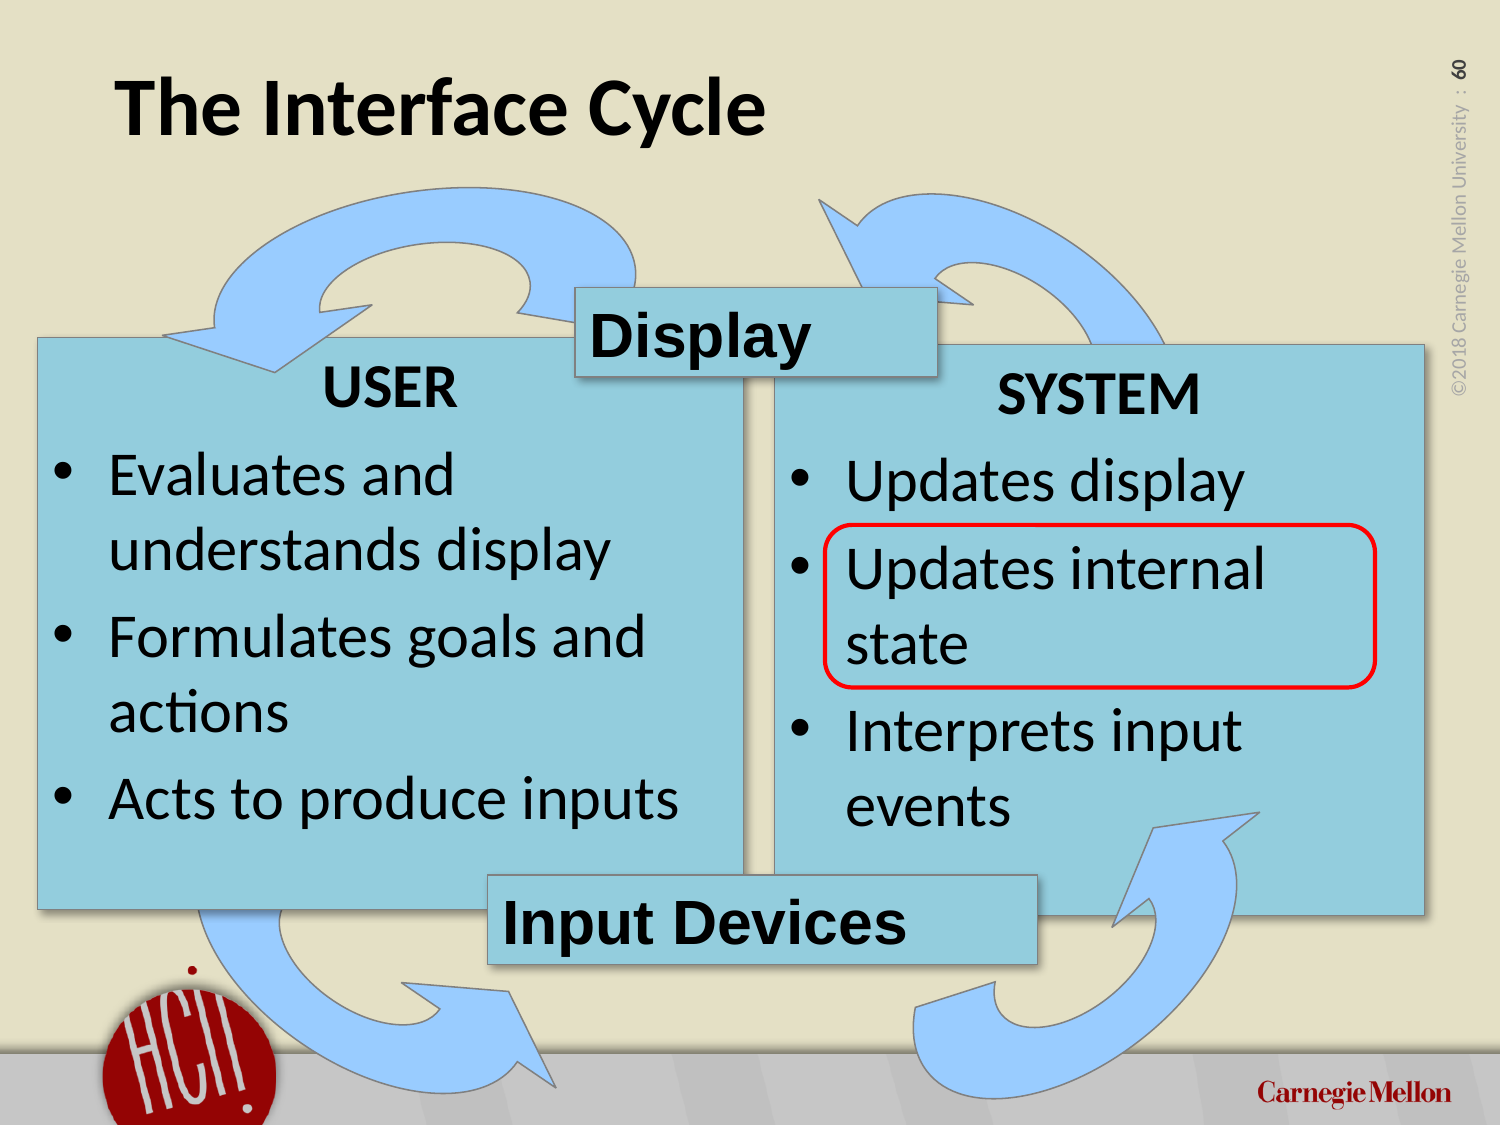

# The Interface Cycle

Display
USER
Evaluates and understands display
Formulates goals and actions
Acts to produce inputs
SYSTEM
Updates display
Updates internal
state
Interprets input events

Input Devices